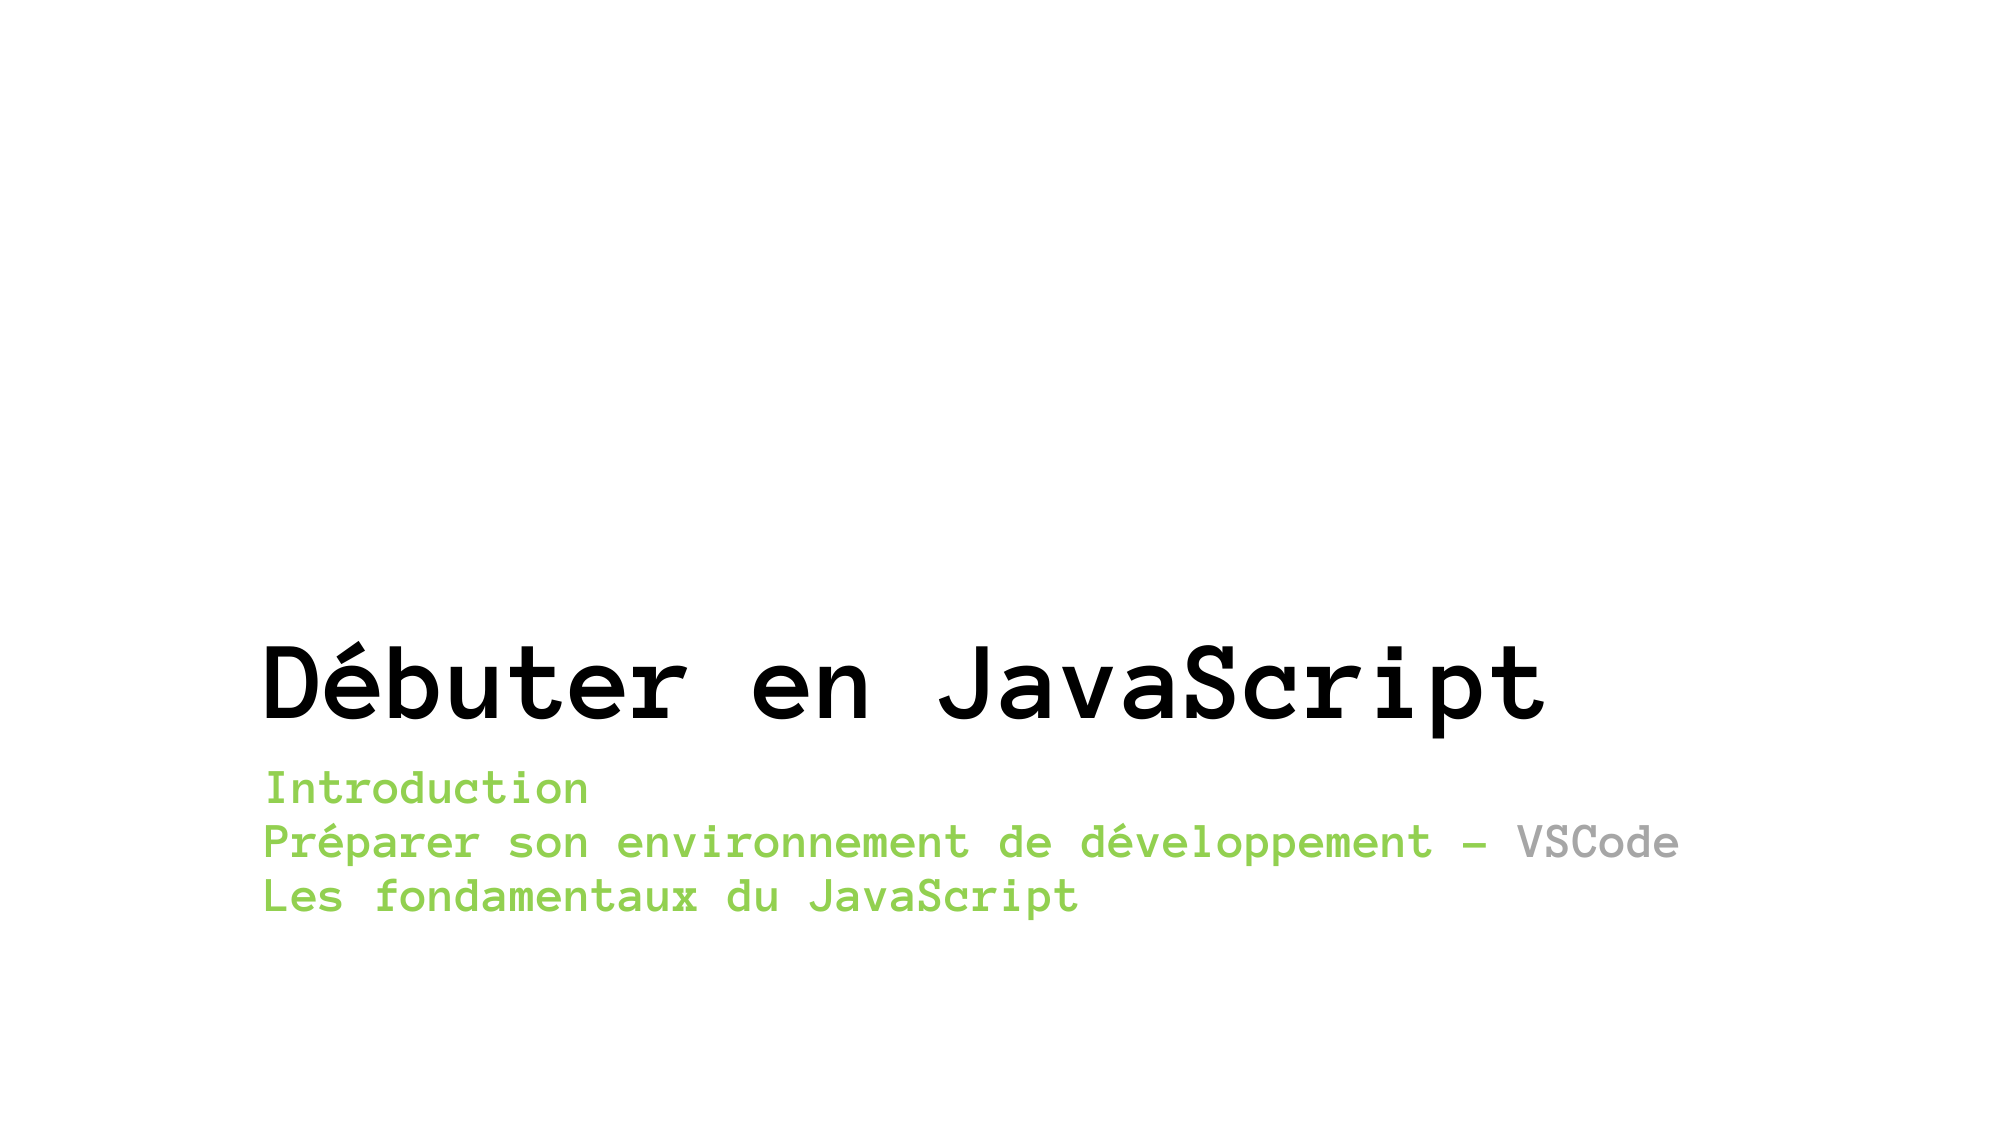

# Débuter en JavaScript
Introduction
Préparer son environnement de développement - VSCode
Les fondamentaux du JavaScript